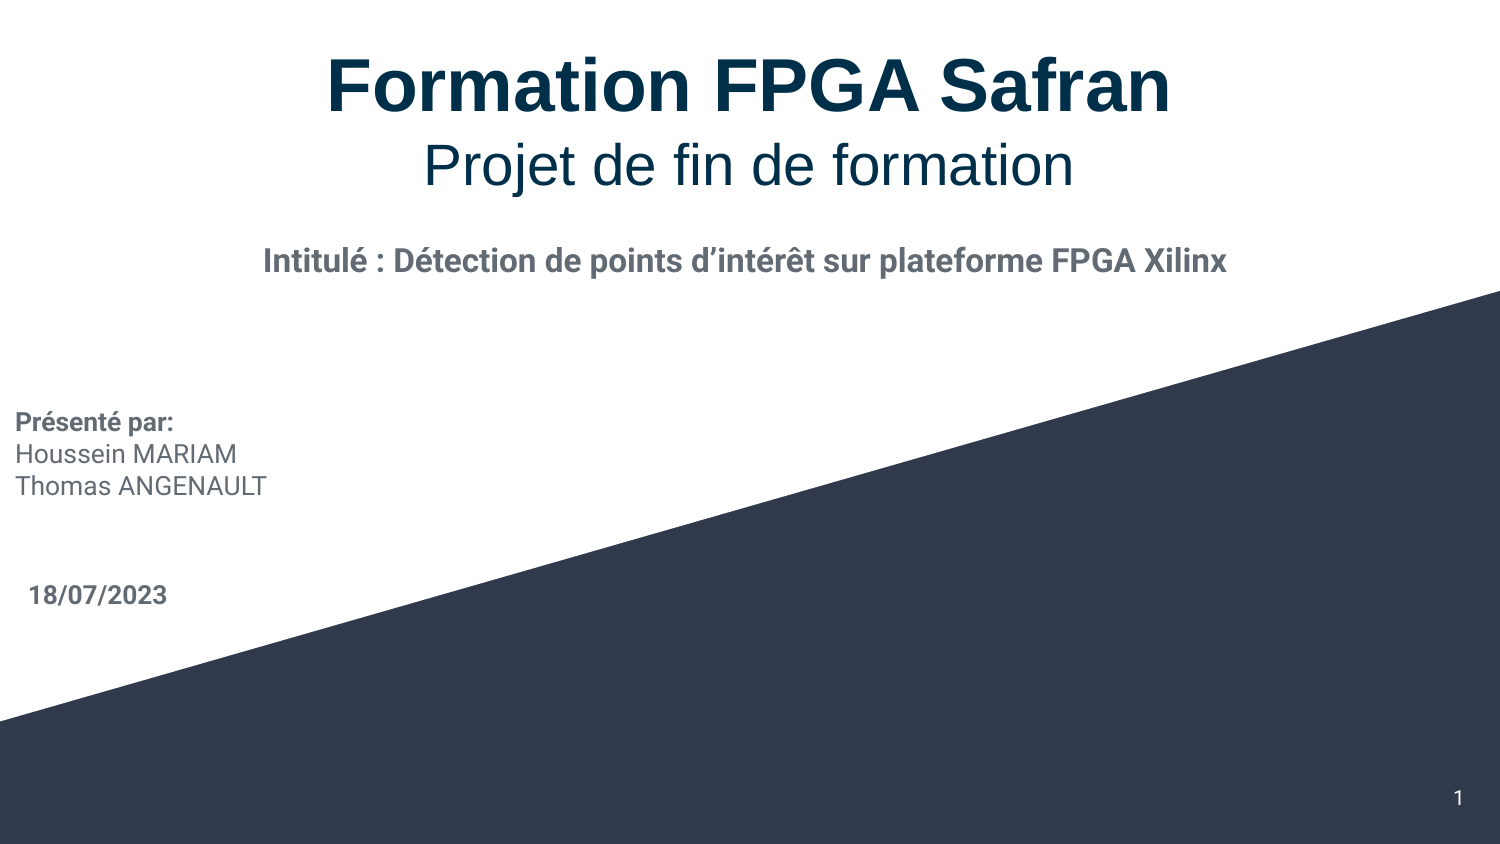

# Formation FPGA Safran
Projet de fin de formation
Intitulé : Détection de points d’intérêt sur plateforme FPGA Xilinx

Présenté par:
Houssein MARIAM
Thomas ANGENAULT
18/07/2023
1